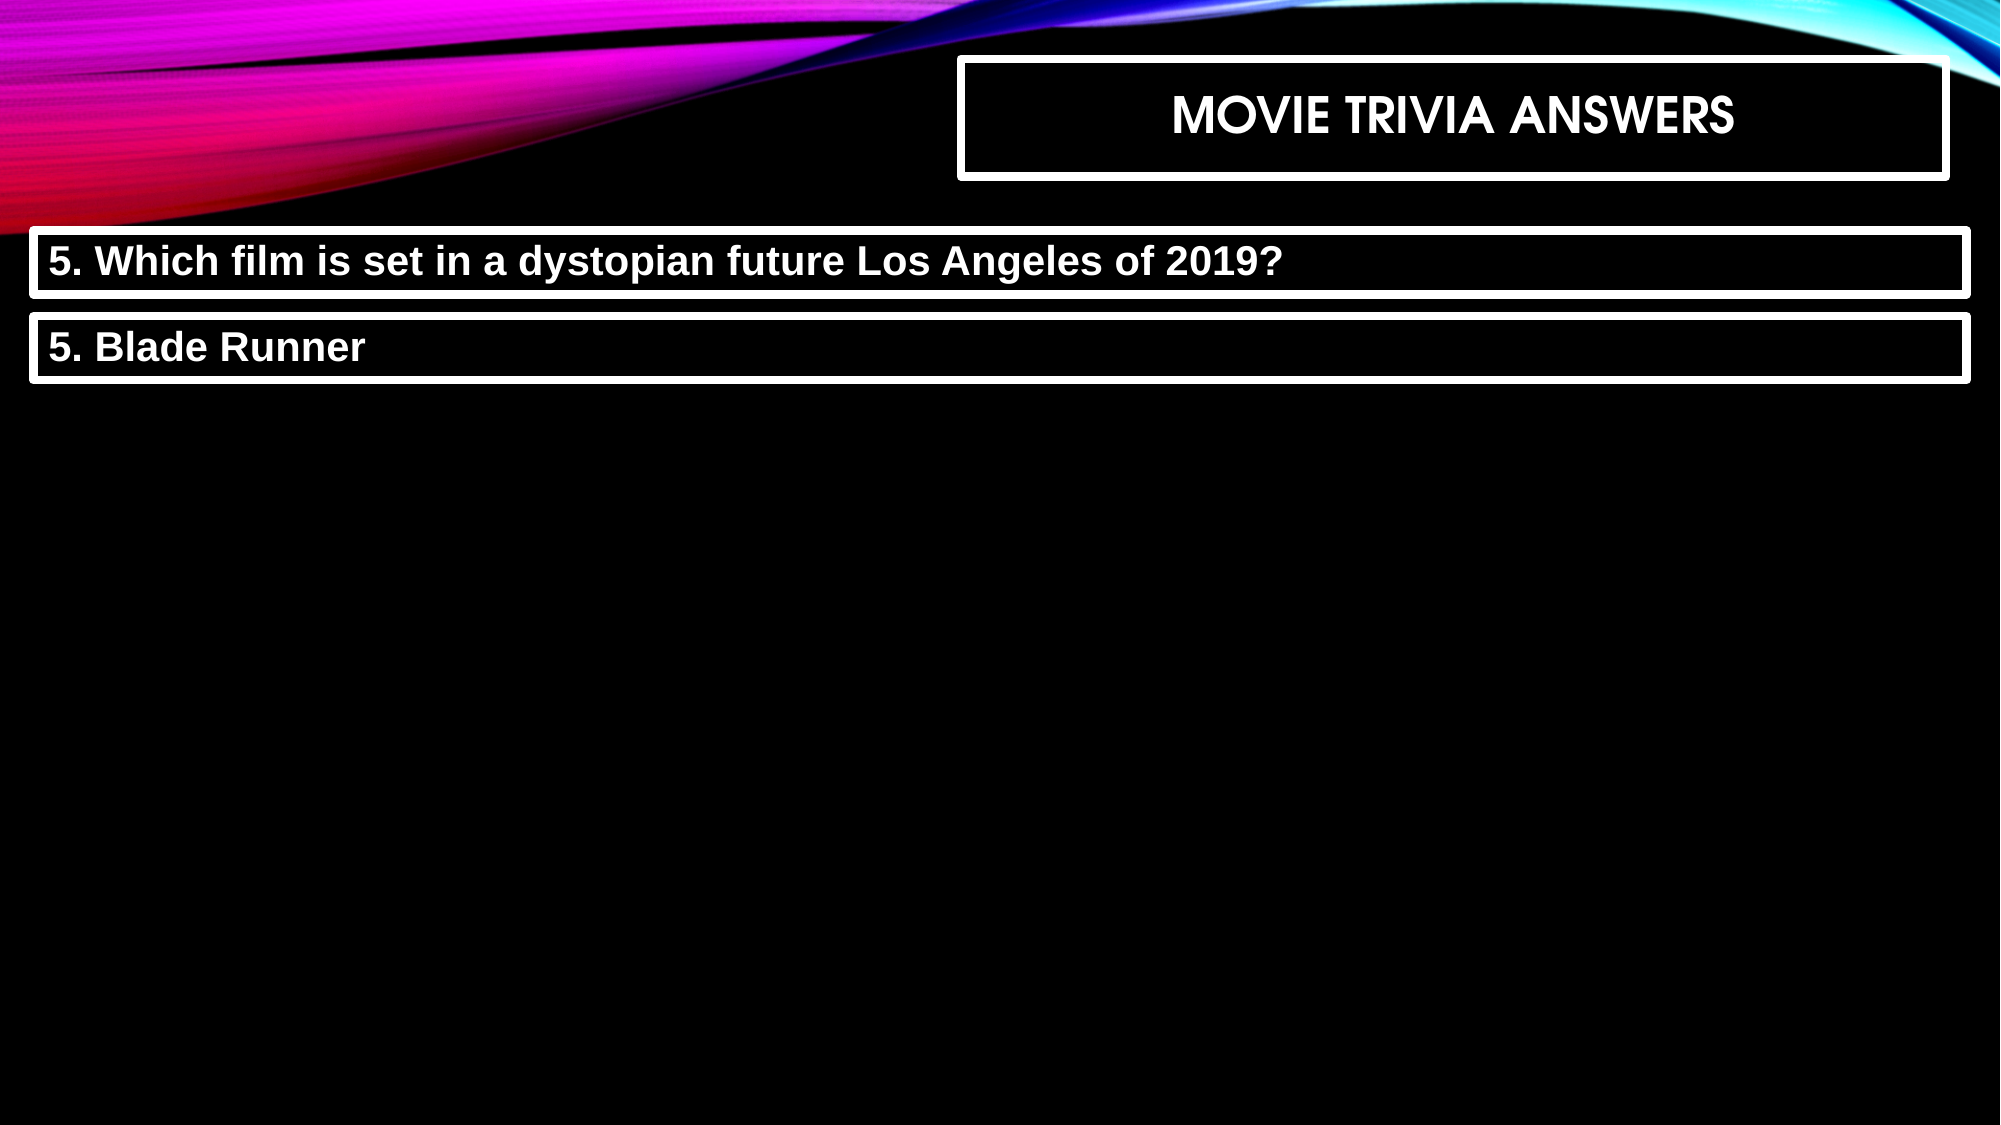

MOVIE TRIVIA ANSWERS
5. Which film is set in a dystopian future Los Angeles of 2019?
5. Blade Runner